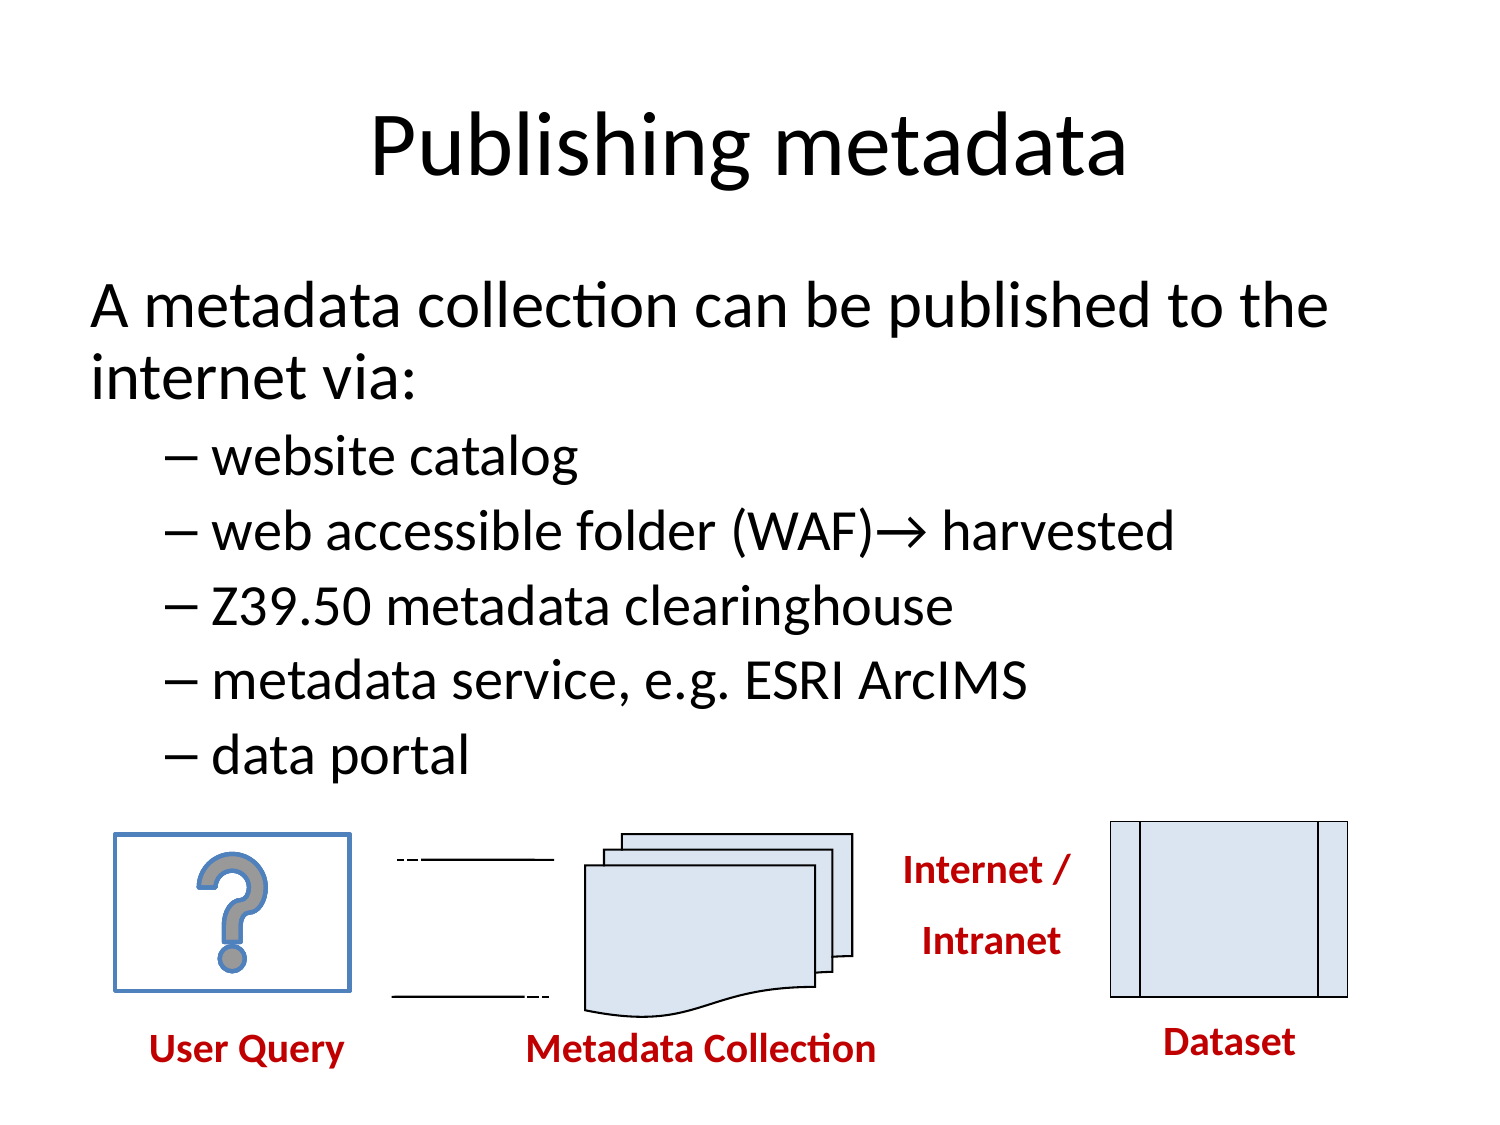

# Publishing metadata
A metadata collection can be published to the internet via:
website catalog
web accessible folder (WAF)→ harvested
Z39.50 metadata clearinghouse
metadata service, e.g. ESRI ArcIMS
data portal

Internet /
Intranet

Dataset

User Query
Metadata Collection